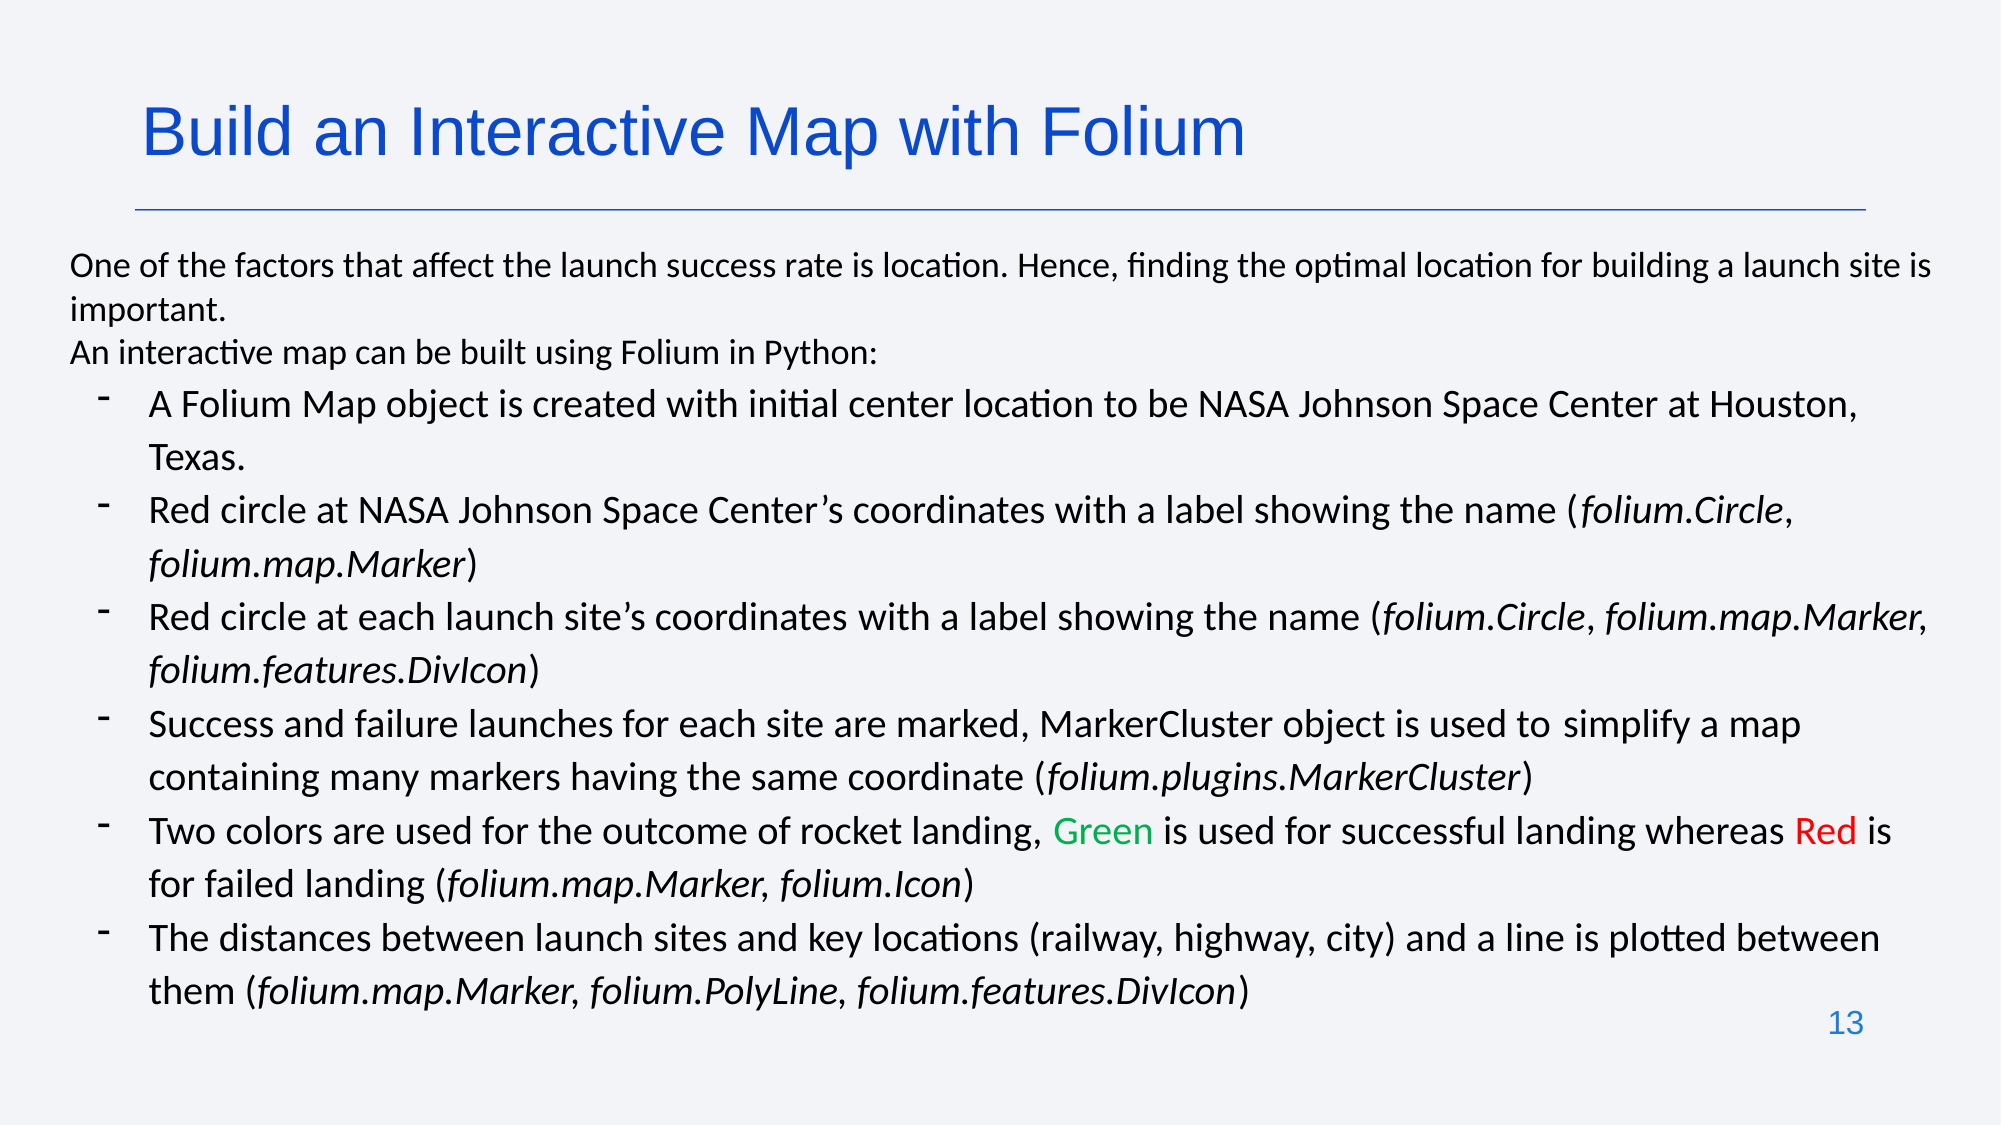

Build an Interactive Map with Folium
One of the factors that affect the launch success rate is location. Hence, finding the optimal location for building a launch site is important.
An interactive map can be built using Folium in Python:
A Folium Map object is created with initial center location to be NASA Johnson Space Center at Houston, Texas.
Red circle at NASA Johnson Space Center’s coordinates with a label showing the name (folium.Circle, folium.map.Marker)
Red circle at each launch site’s coordinates with a label showing the name (folium.Circle, folium.map.Marker, folium.features.DivIcon)
Success and failure launches for each site are marked, MarkerCluster object is used to simplify a map containing many markers having the same coordinate (folium.plugins.MarkerCluster)
Two colors are used for the outcome of rocket landing, Green is used for successful landing whereas Red is for failed landing (folium.map.Marker, folium.Icon)
The distances between launch sites and key locations (railway, highway, city) and a line is plotted between them (folium.map.Marker, folium.PolyLine, folium.features.DivIcon)

13